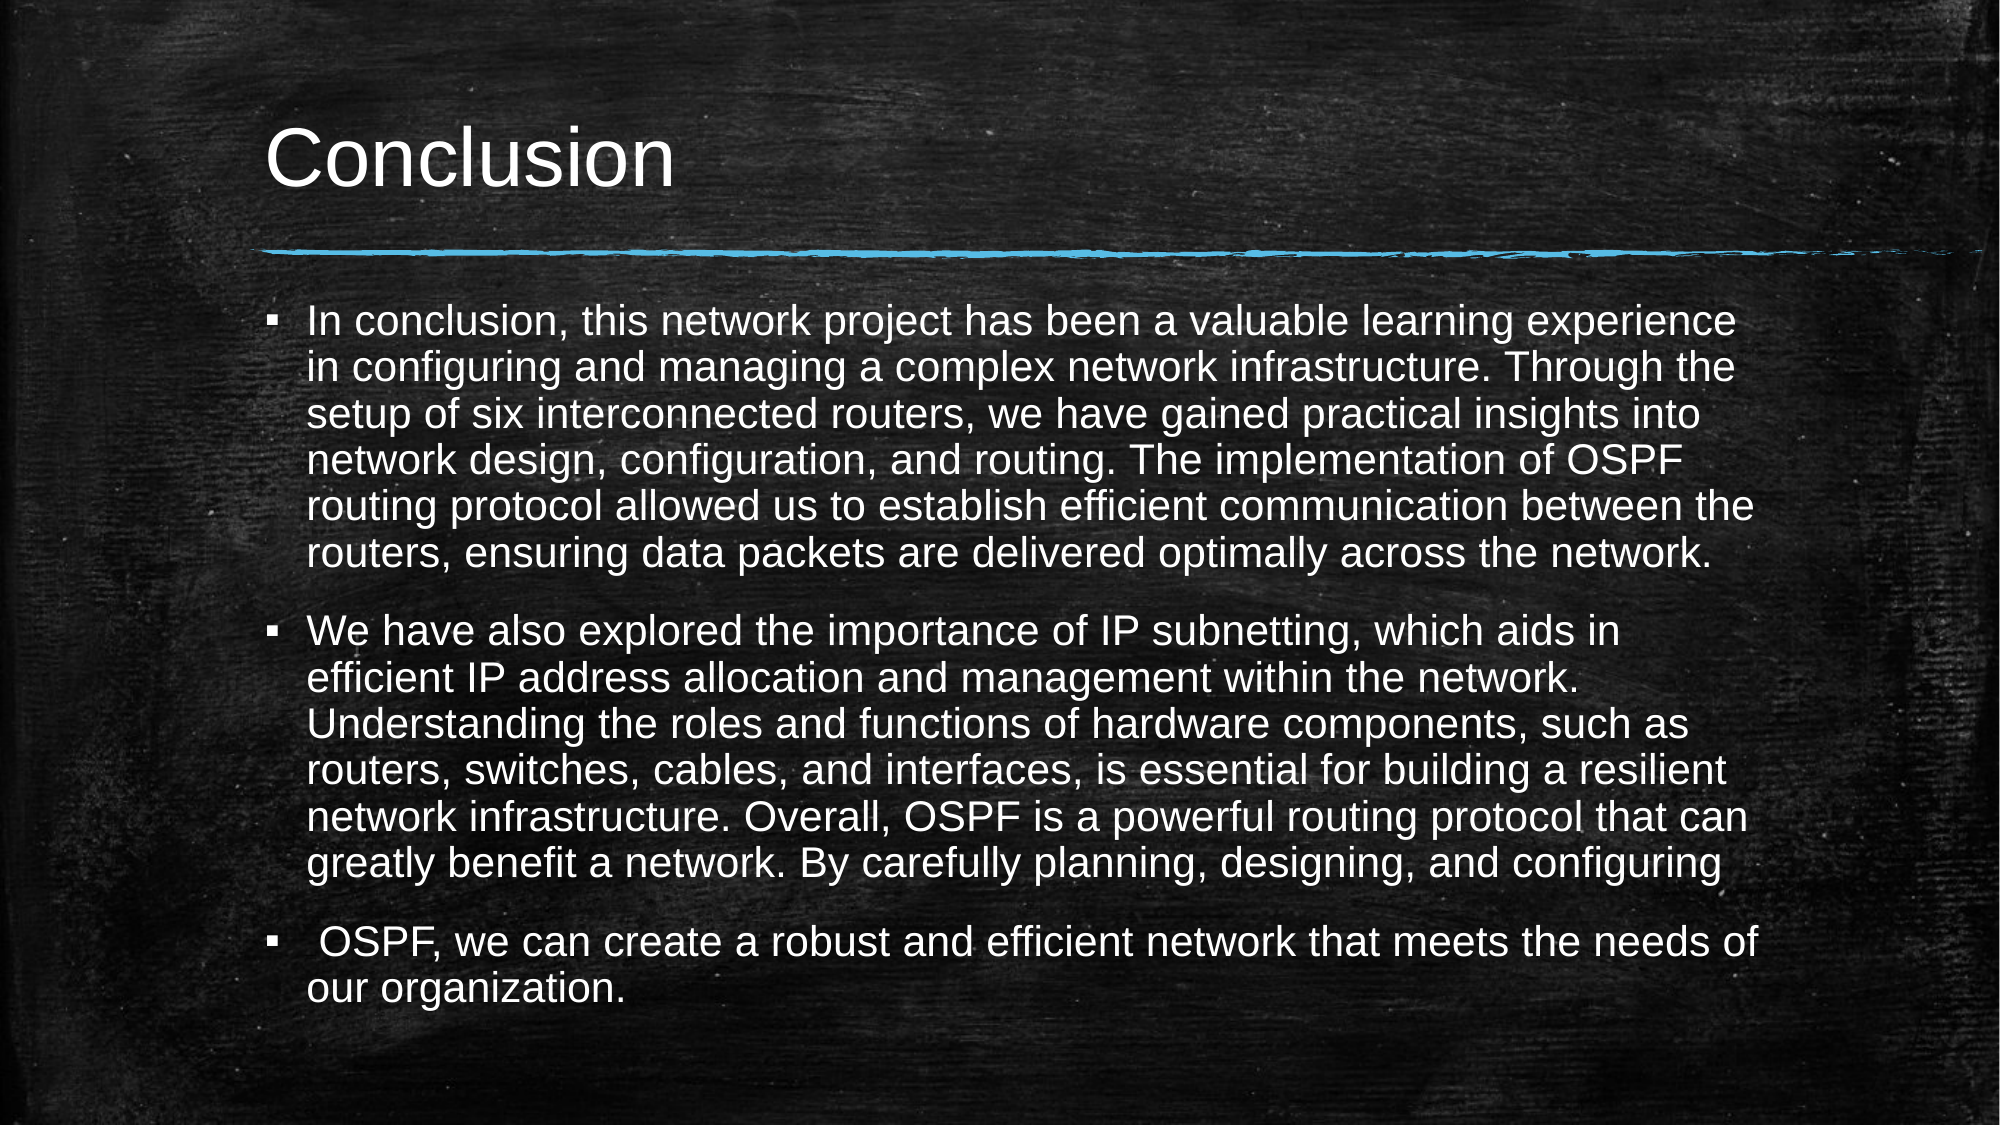

# Conclusion
In conclusion, this network project has been a valuable learning experience in configuring and managing a complex network infrastructure. Through the setup of six interconnected routers, we have gained practical insights into network design, configuration, and routing. The implementation of OSPF routing protocol allowed us to establish efficient communication between the routers, ensuring data packets are delivered optimally across the network.
We have also explored the importance of IP subnetting, which aids in efficient IP address allocation and management within the network. Understanding the roles and functions of hardware components, such as routers, switches, cables, and interfaces, is essential for building a resilient network infrastructure. Overall, OSPF is a powerful routing protocol that can greatly benefit a network. By carefully planning, designing, and configuring
 OSPF, we can create a robust and efficient network that meets the needs of our organization.